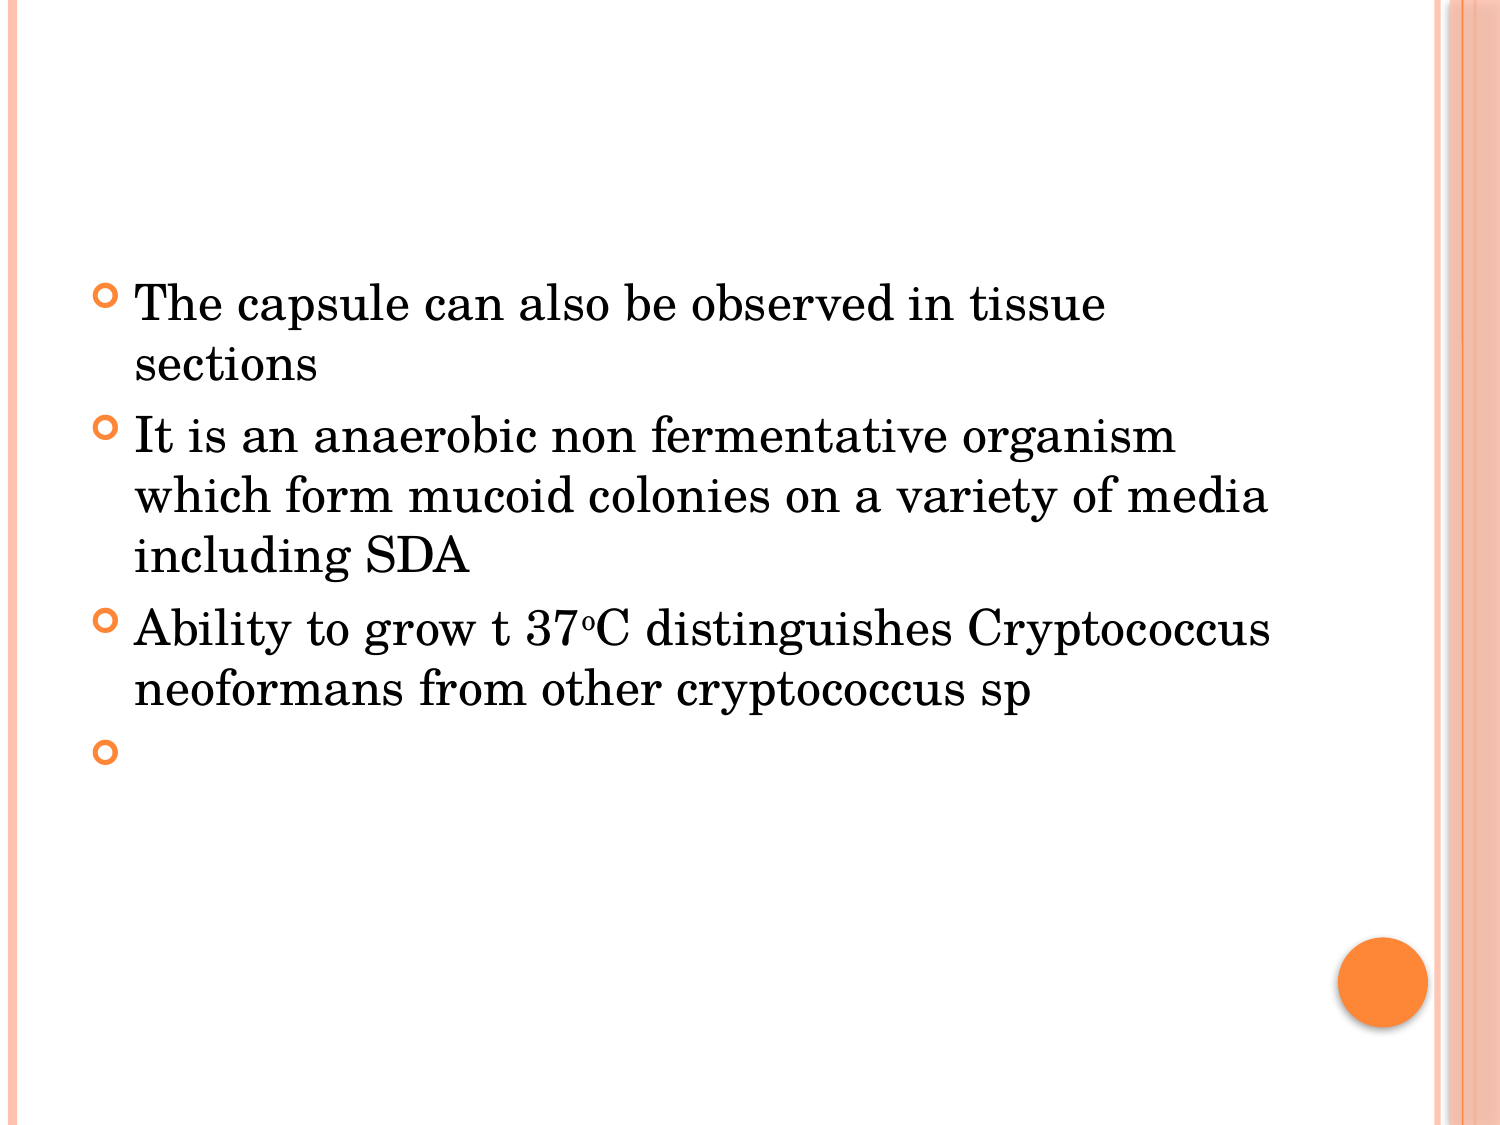

#
The capsule can also be observed in tissue sections
It is an anaerobic non fermentative organism which form mucoid colonies on a variety of media including SDA
Ability to grow t 37oC distinguishes Cryptococcus neoformans from other cryptococcus sp